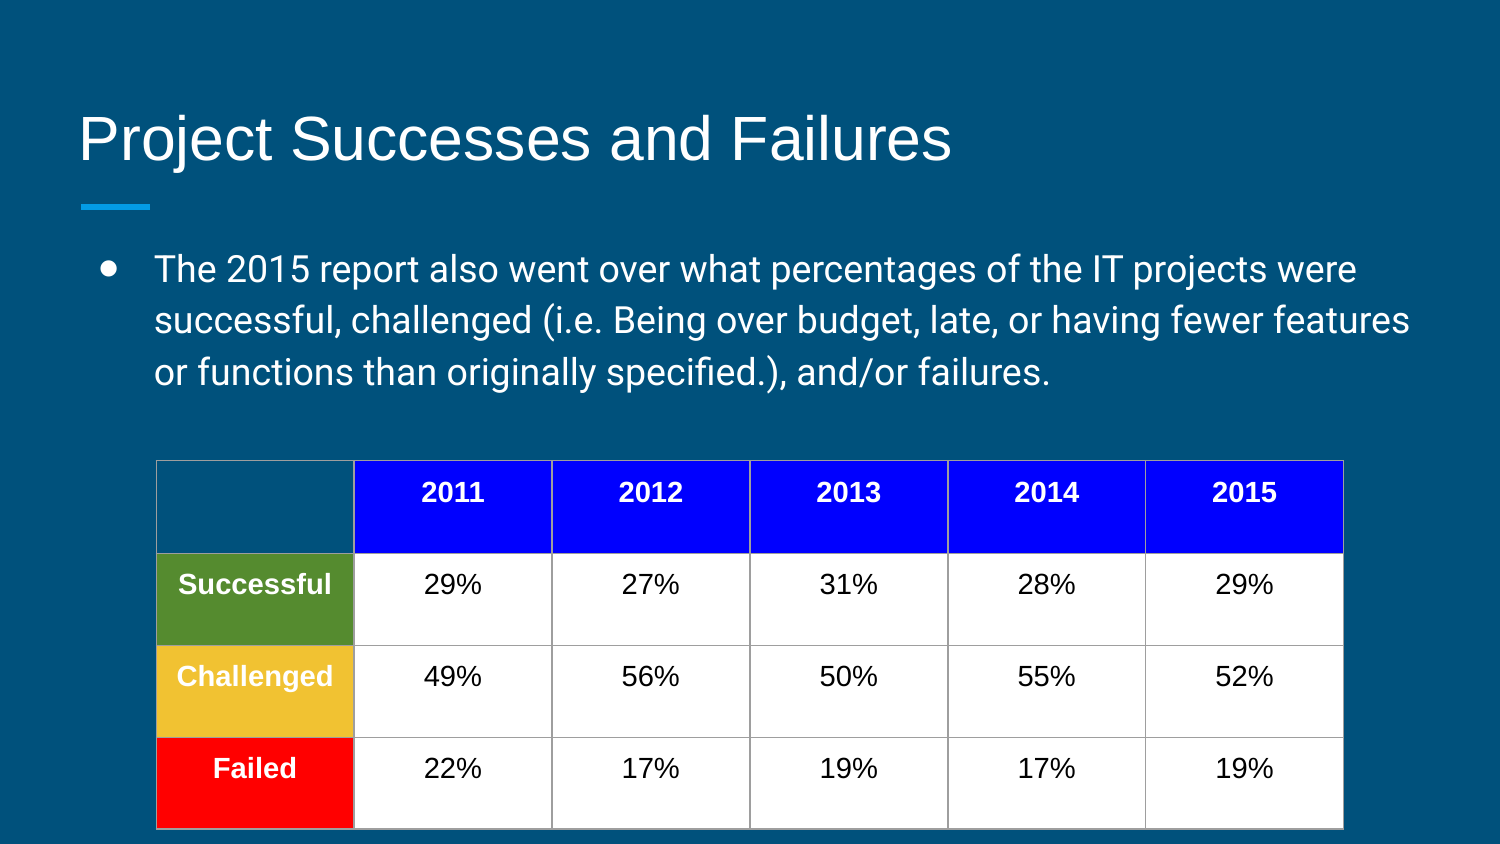

# Project Successes and Failures
The 2015 report also went over what percentages of the IT projects were successful, challenged (i.e. Being over budget, late, or having fewer features or functions than originally specified.), and/or failures.

|  | 2011 | 2012 | 2013 | 2014 | 2015 |
| --- | --- | --- | --- | --- | --- |
| Successful | 29% | 27% | 31% | 28% | 29% |
| Challenged | 49% | 56% | 50% | 55% | 52% |
| Failed | 22% | 17% | 19% | 17% | 19% |